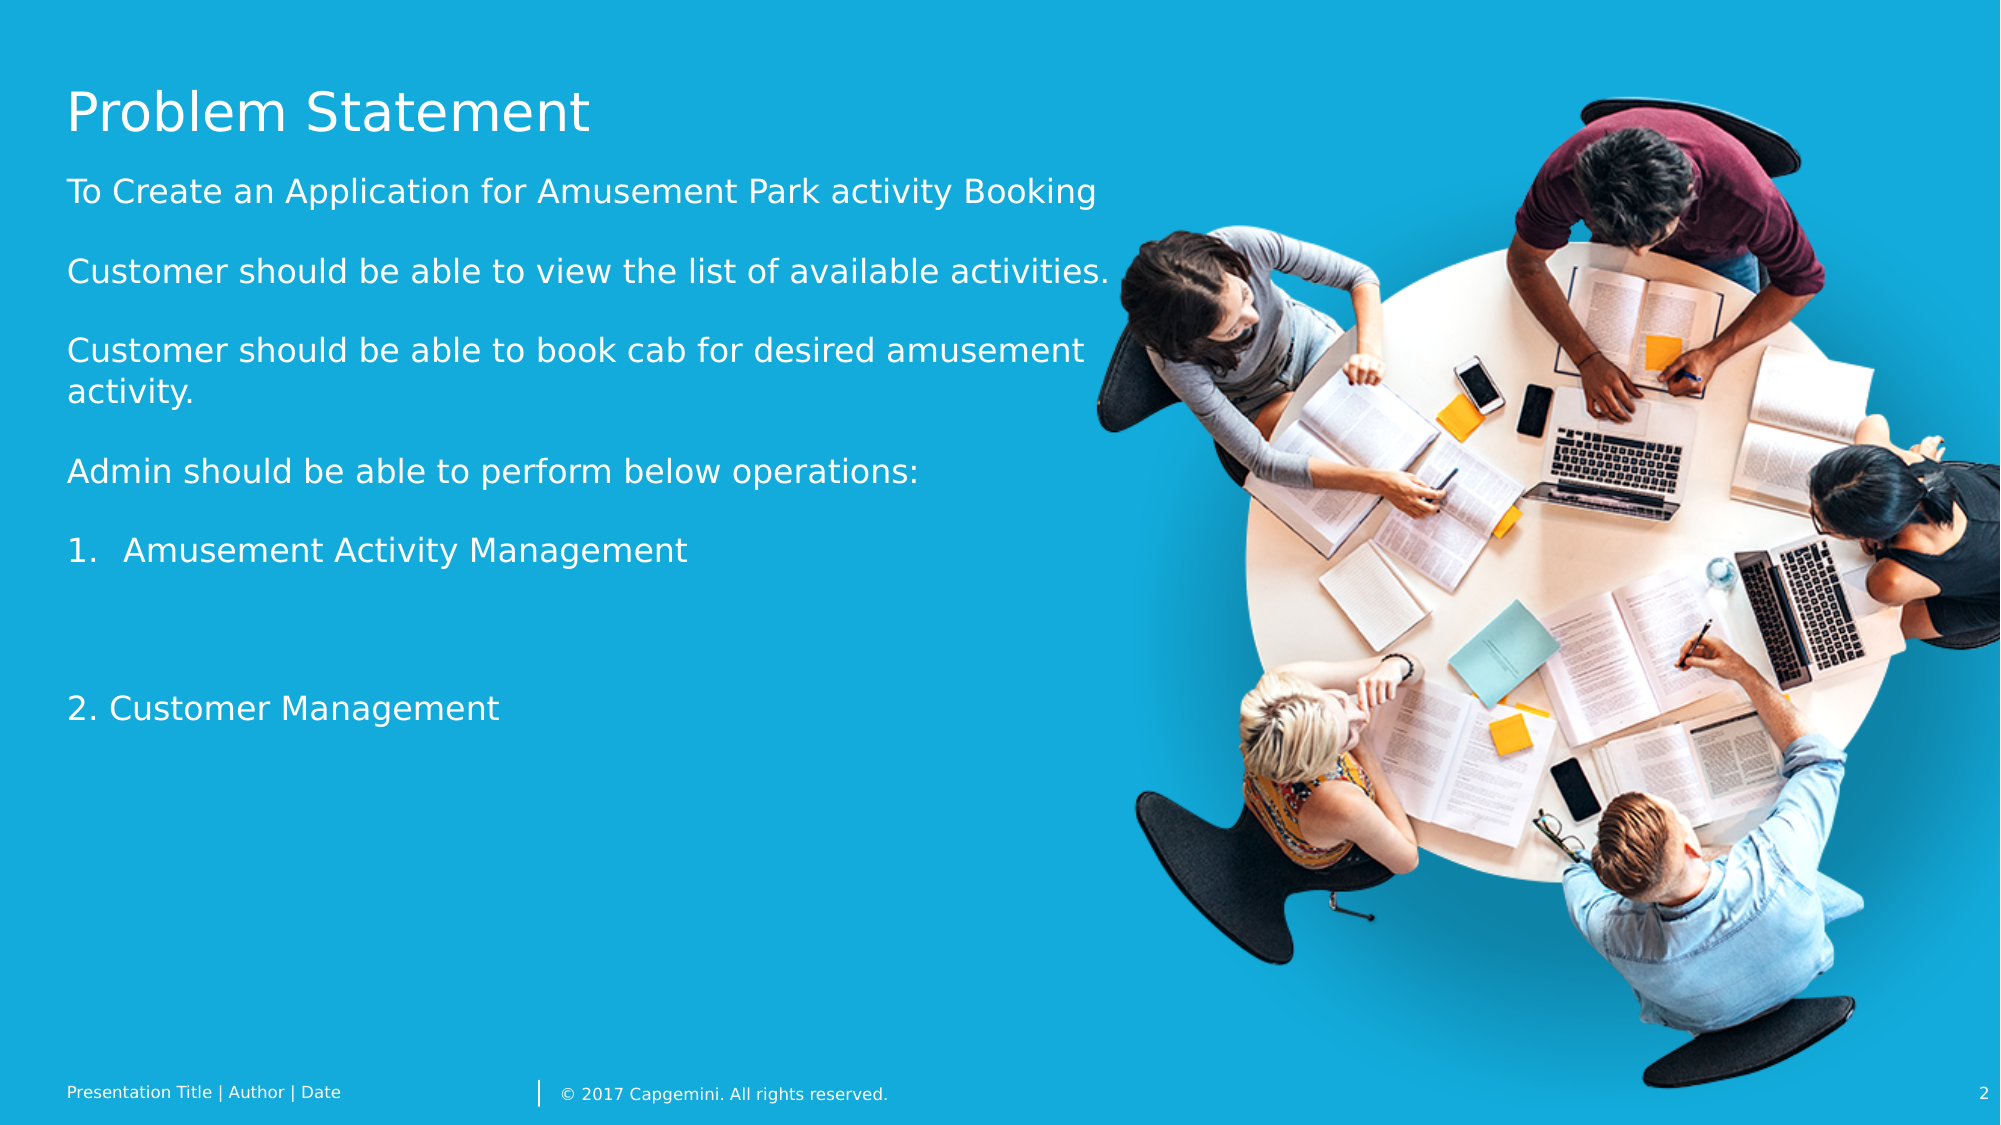

# Problem Statement
To Create an Application for Amusement Park activity Booking
Customer should be able to view the list of available activities.
Customer should be able to book cab for desired amusement activity.
Admin should be able to perform below operations:
Amusement Activity Management

2. Customer Management